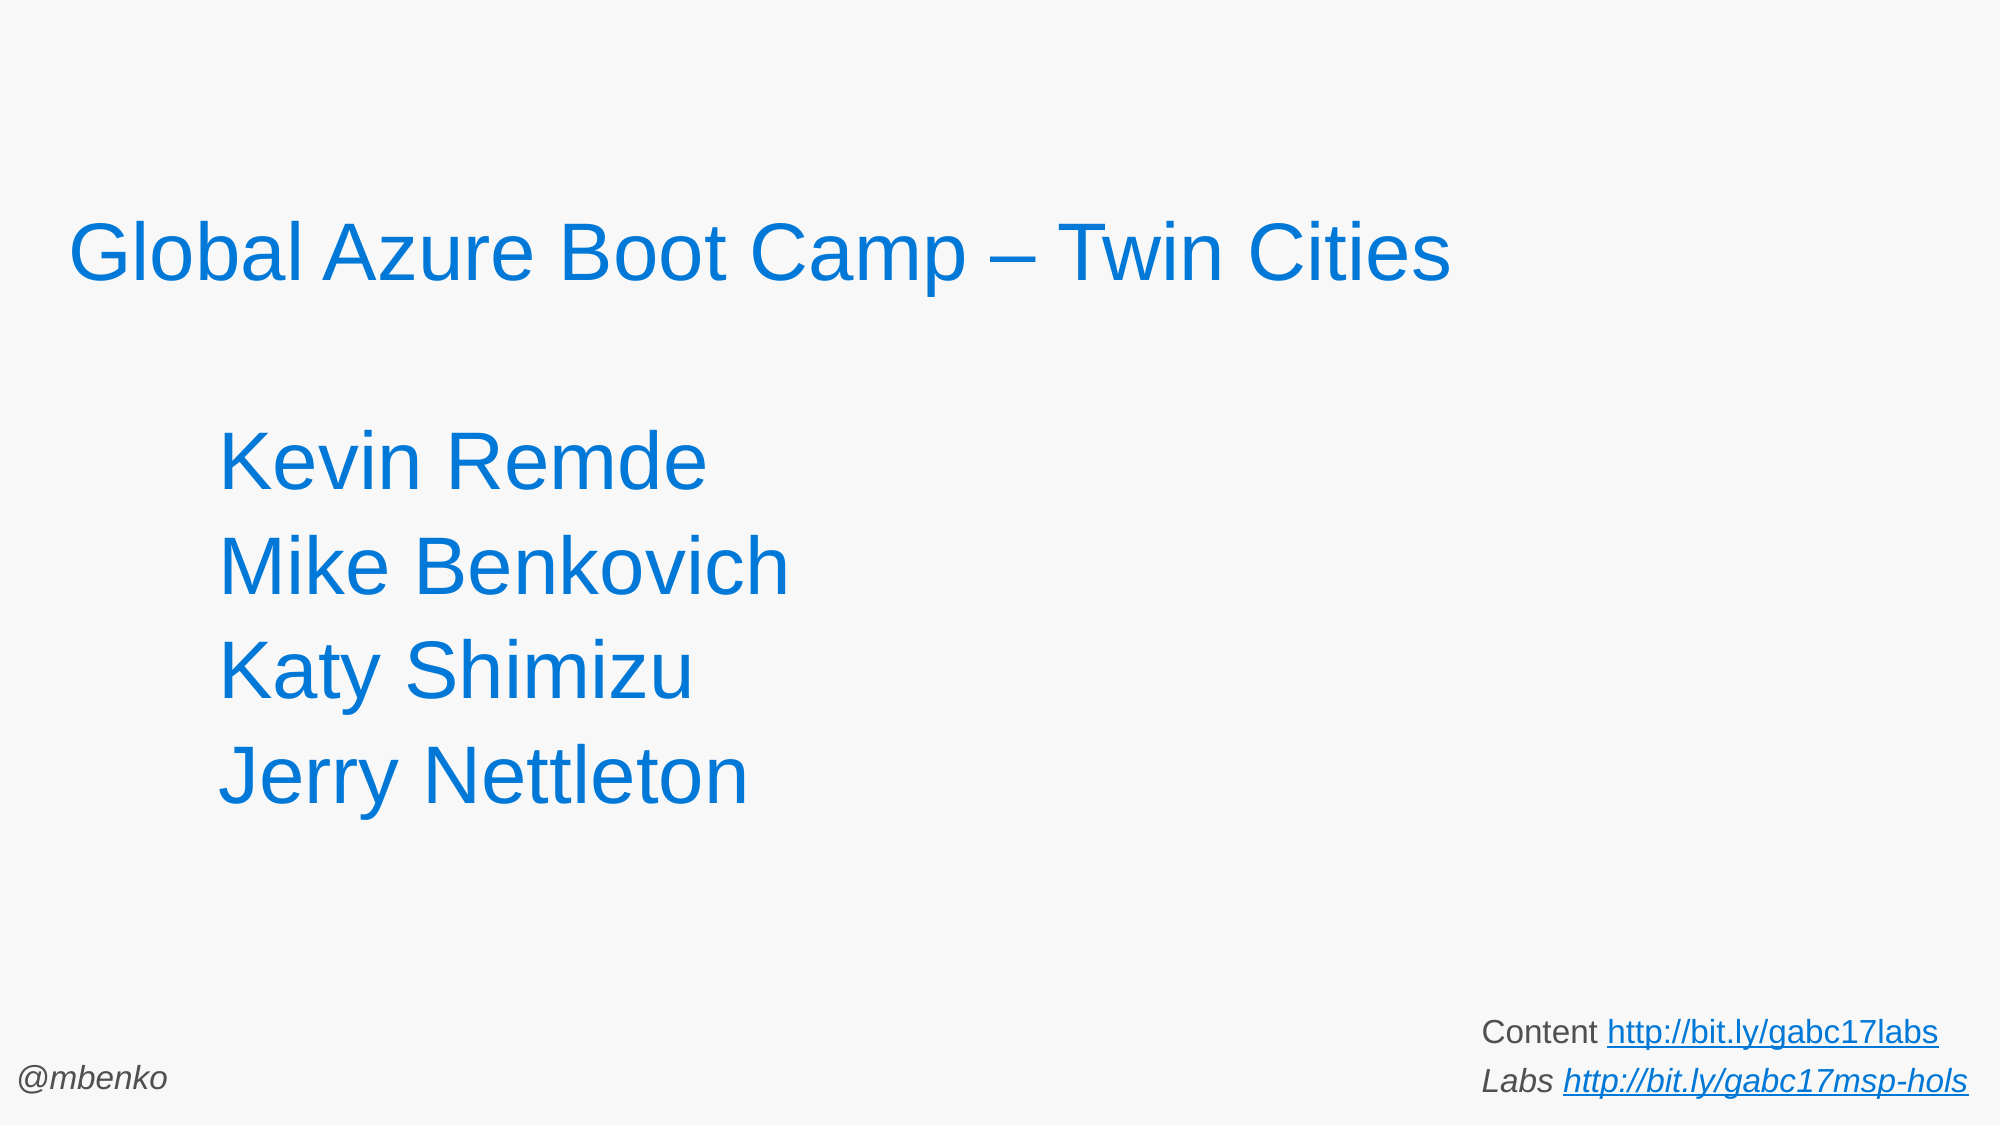

Global Azure Boot Camp – Twin Cities

	Kevin Remde
	Mike Benkovich
	Katy Shimizu
	Jerry Nettleton